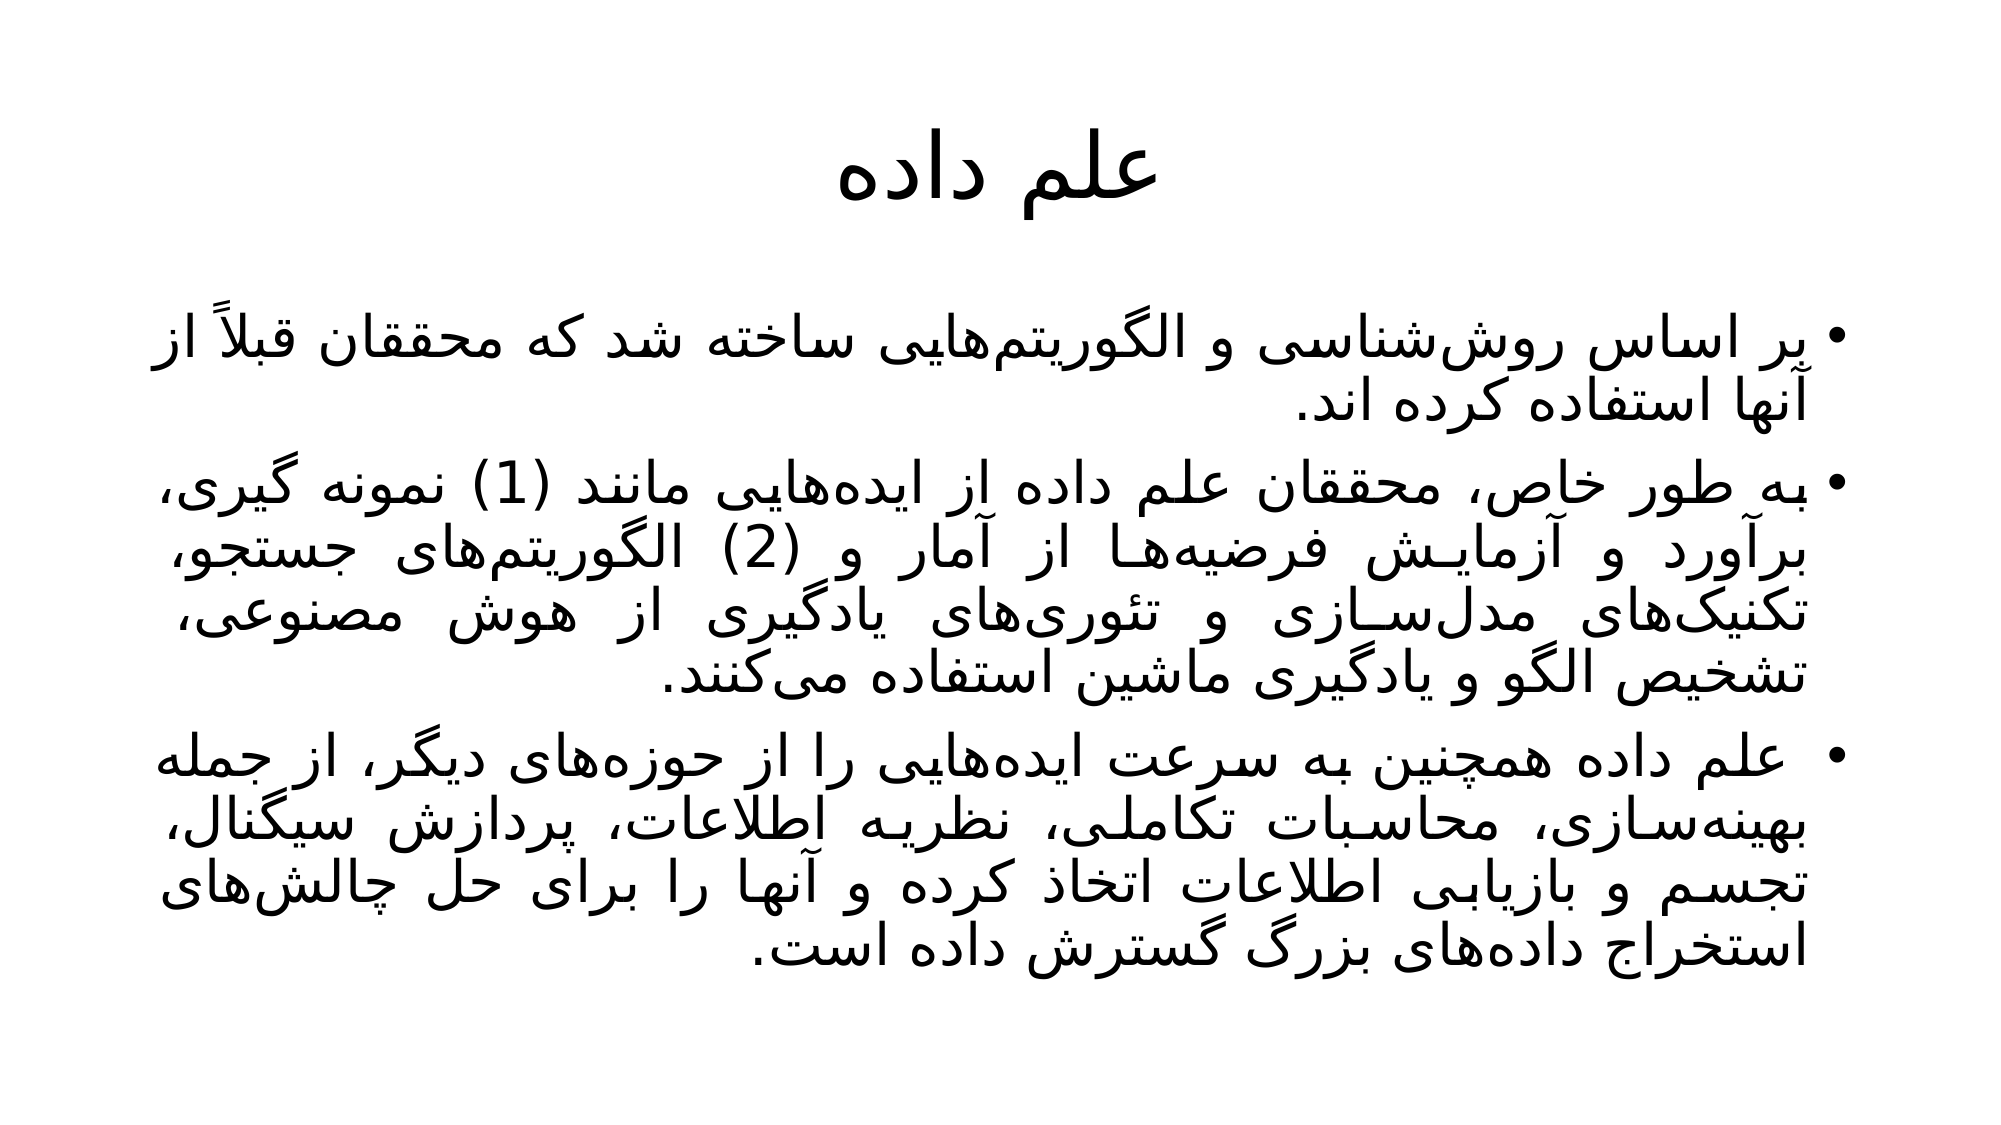

# علم داده
بر اساس روش‌شناسی و الگوریتم‌هایی ساخته شد که محققان قبلاً از آنها استفاده کرده اند.
به طور خاص، محققان علم داده از ایده‌هایی مانند (1) نمونه گیری، برآورد و آزمایش فرضیه‌ها از آمار و (2) الگوریتم‌های جستجو، تکنیک‌های مدل‌سازی و تئوری‌های یادگیری از هوش مصنوعی، تشخیص الگو و یادگیری ماشین استفاده می‌کنند.
 علم داده‌ همچنین به سرعت ایده‌هایی را از حوزه‌های دیگر، از جمله بهینه‌سازی، محاسبات تکاملی، نظریه اطلاعات، پردازش سیگنال، تجسم و بازیابی اطلاعات اتخاذ کرده و آنها را برای حل چالش‌های استخراج داده‌های بزرگ گسترش داده است.